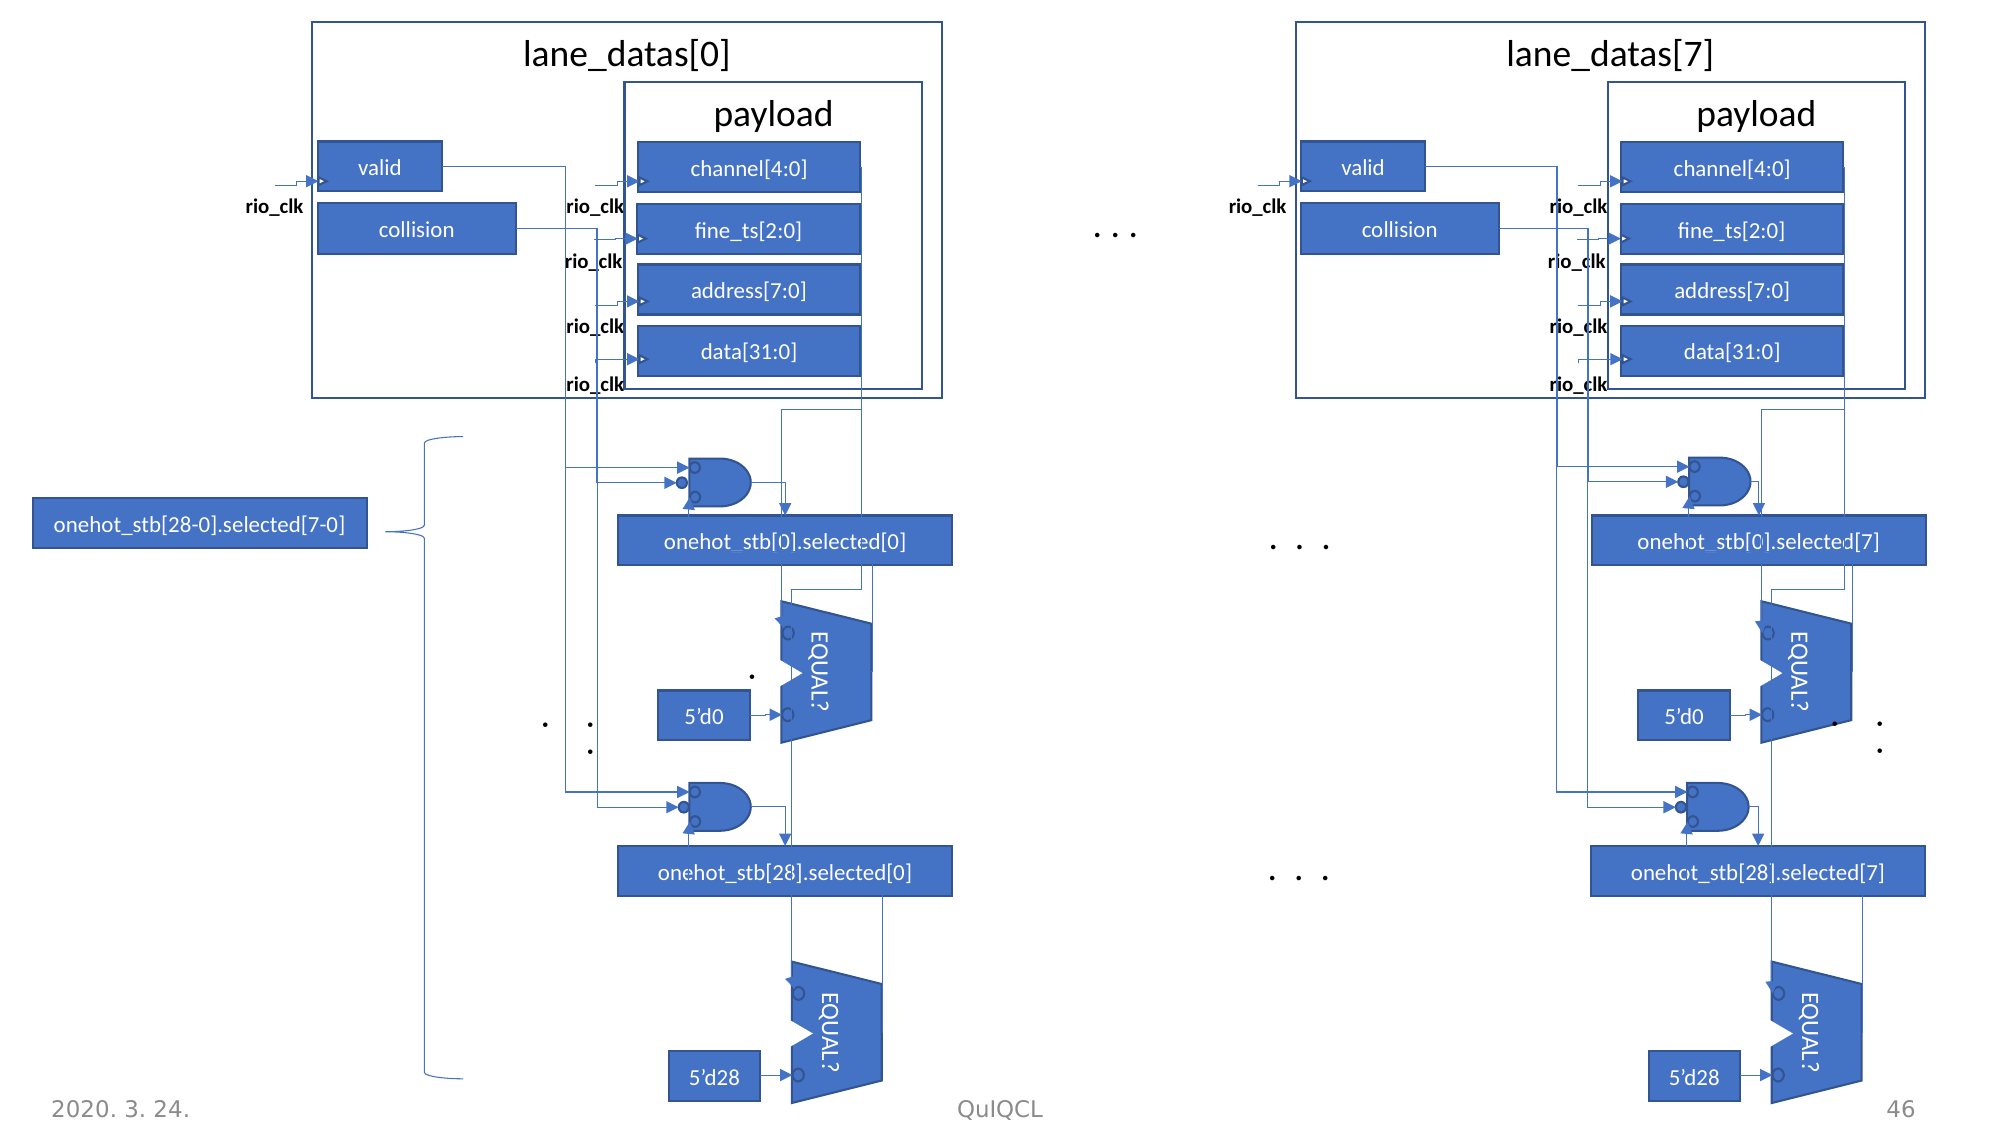

lane_datas[0]
payload
channel[4:0]
fine_ts[2:0]
address[7:0]
data[31:0]
valid
collision

rio_clk

rio_clk

rio_clk

rio_clk

rio_clk
lane_datas[7]
payload
channel[4:0]
fine_ts[2:0]
address[7:0]
data[31:0]
valid
collision

rio_clk

rio_clk

rio_clk

rio_clk

rio_clk
. . .

onehot_stb[28-0].selected[7-0]
.  .  .
onehot_stb[0].selected[0]
onehot_stb[0].selected[7]
EQUAL?

EQUAL?

.  .  .
5’d0
5’d0
.  .  .
.  .  .

.  .  .
onehot_stb[28].selected[0]
onehot_stb[28].selected[7]
EQUAL?

EQUAL?

5’d28
5’d28
2020. 3. 24.
QuIQCL
46